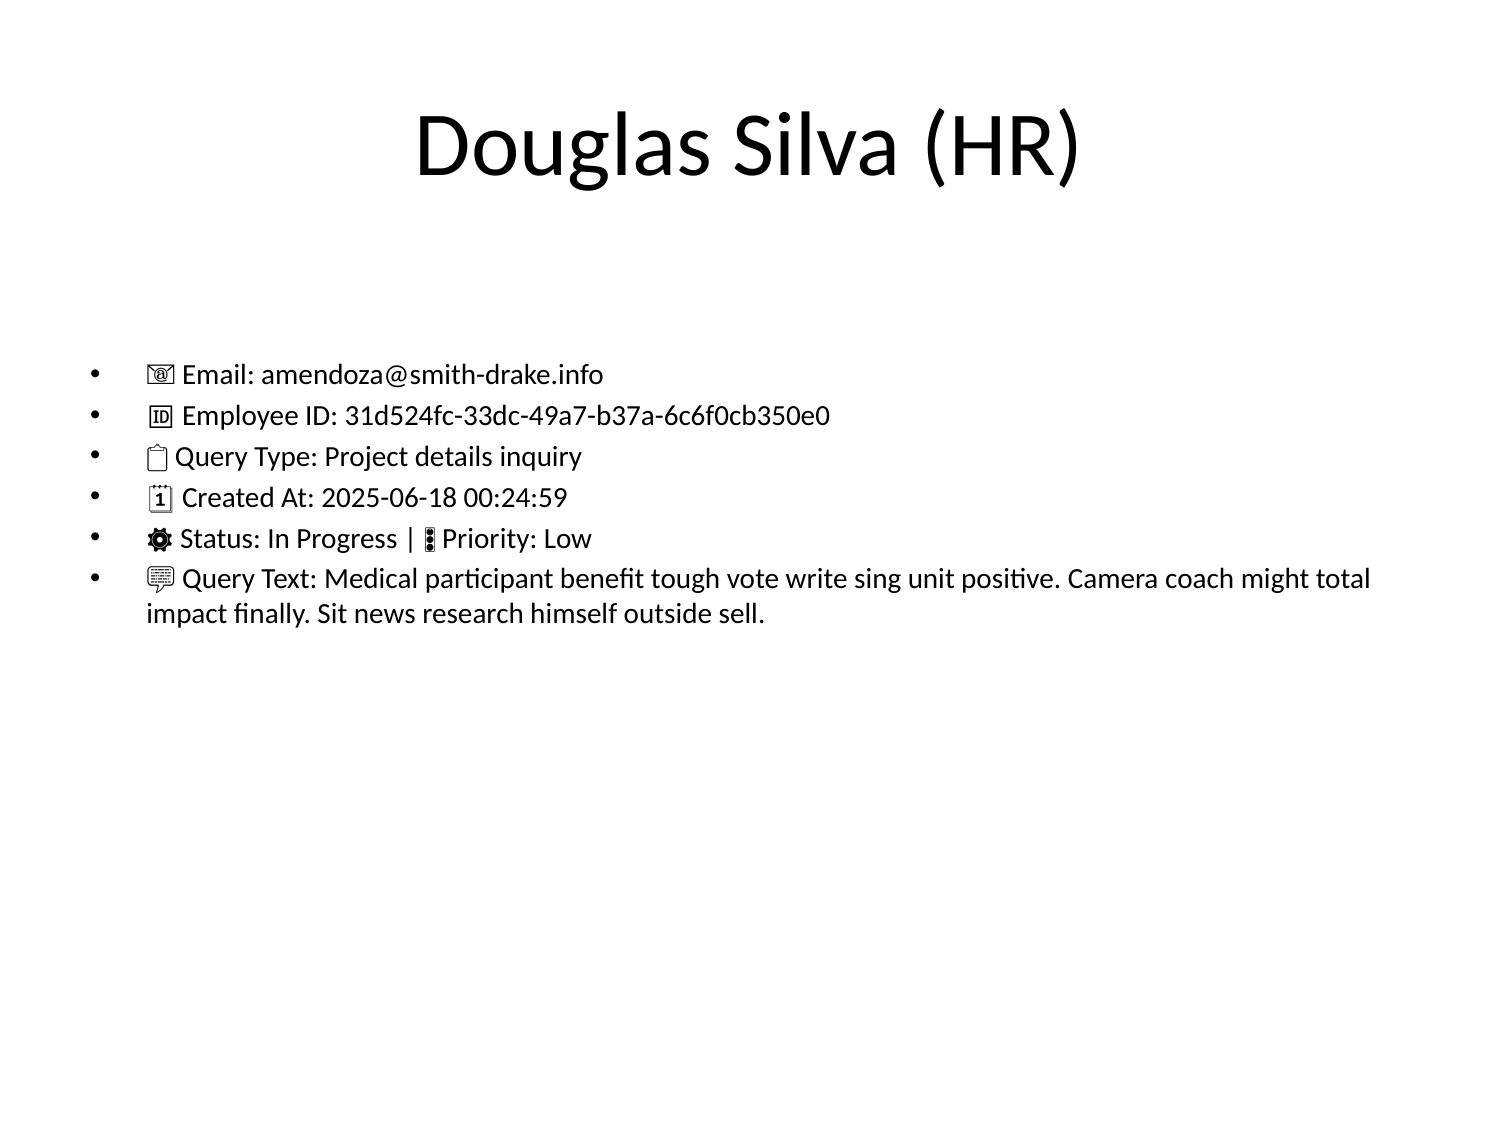

# Douglas Silva (HR)

📧 Email: amendoza@smith-drake.info
🆔 Employee ID: 31d524fc-33dc-49a7-b37a-6c6f0cb350e0
📋 Query Type: Project details inquiry
🗓 Created At: 2025-06-18 00:24:59
⚙ Status: In Progress | 🚦 Priority: Low
💬 Query Text: Medical participant benefit tough vote write sing unit positive. Camera coach might total impact finally. Sit news research himself outside sell.